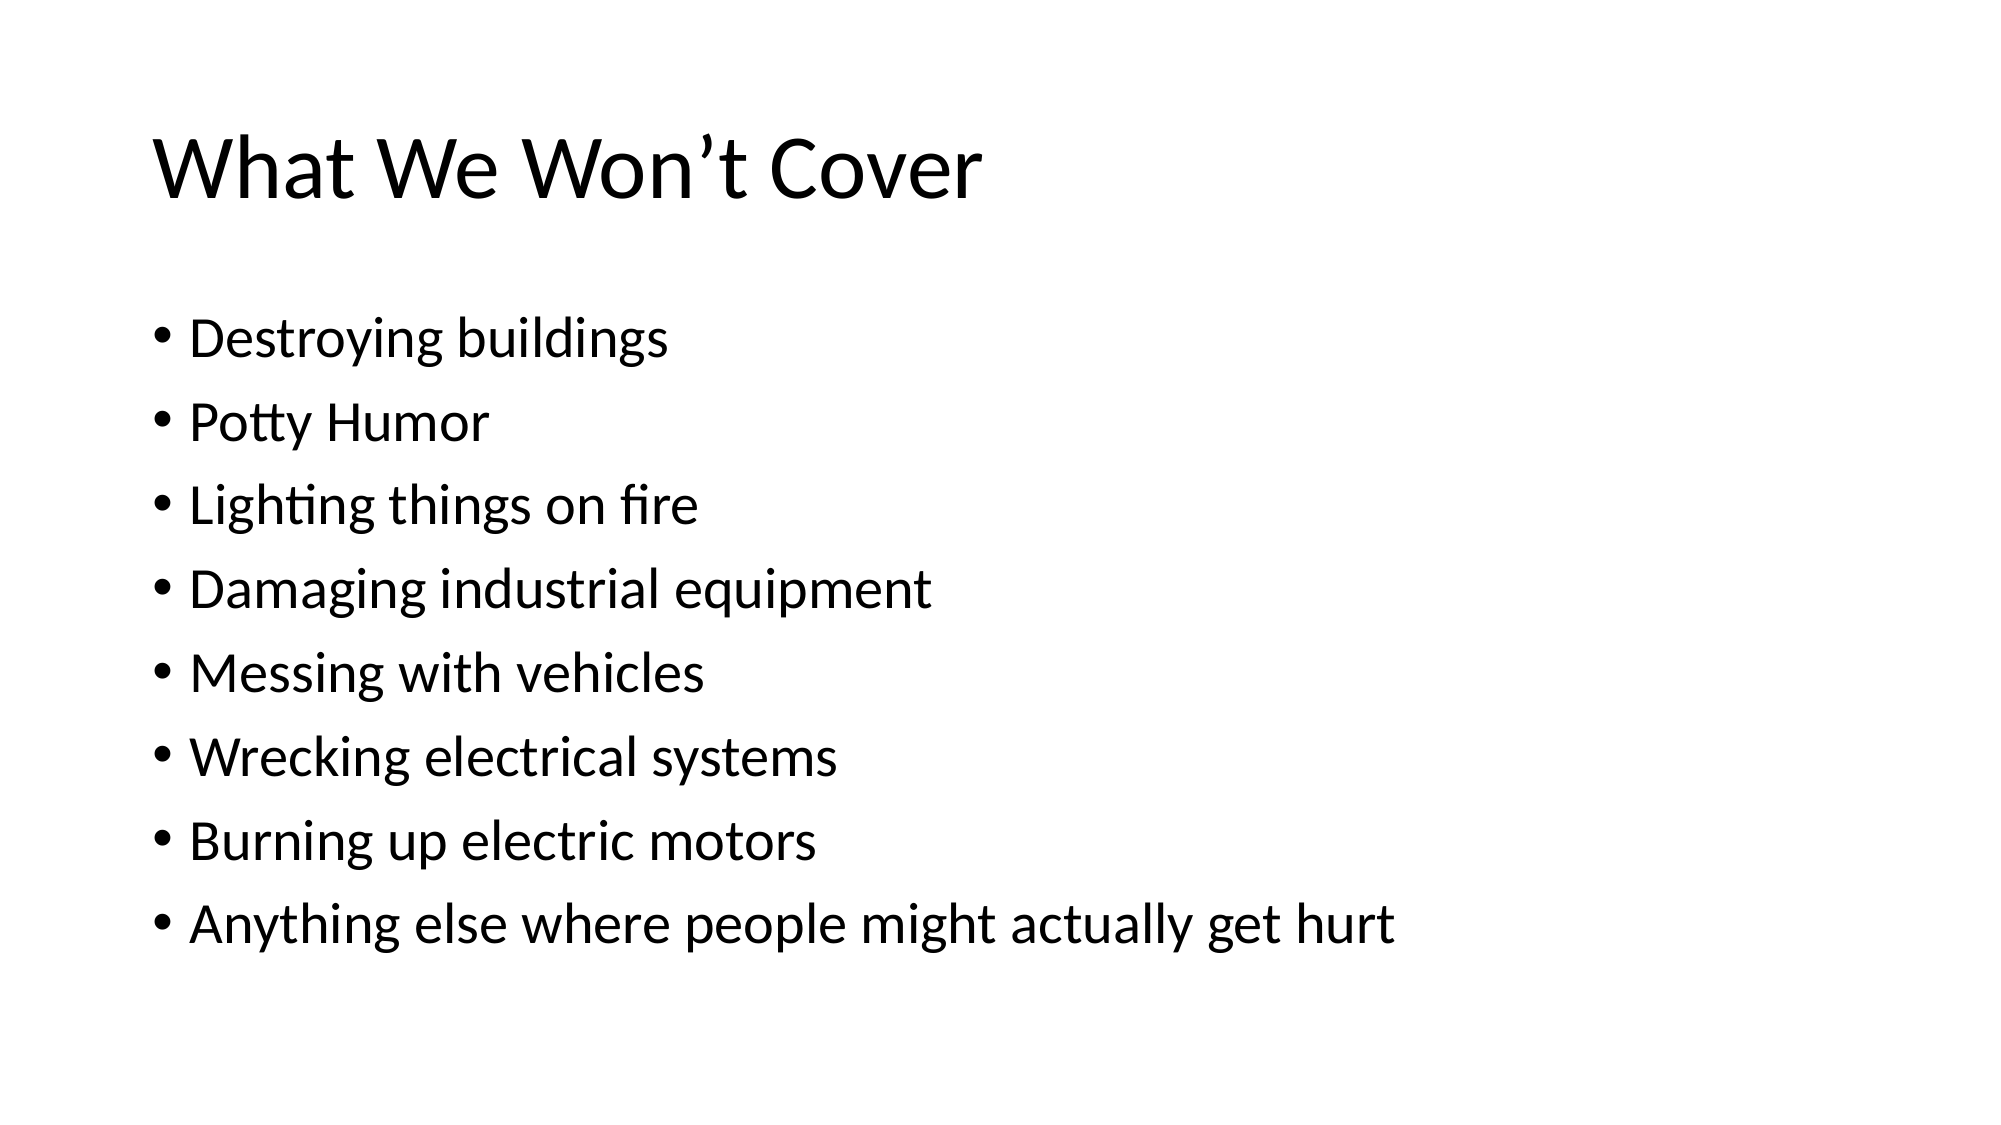

# What We Won’t Cover
Destroying buildings
Potty Humor
Lighting things on fire
Damaging industrial equipment
Messing with vehicles
Wrecking electrical systems
Burning up electric motors
Anything else where people might actually get hurt